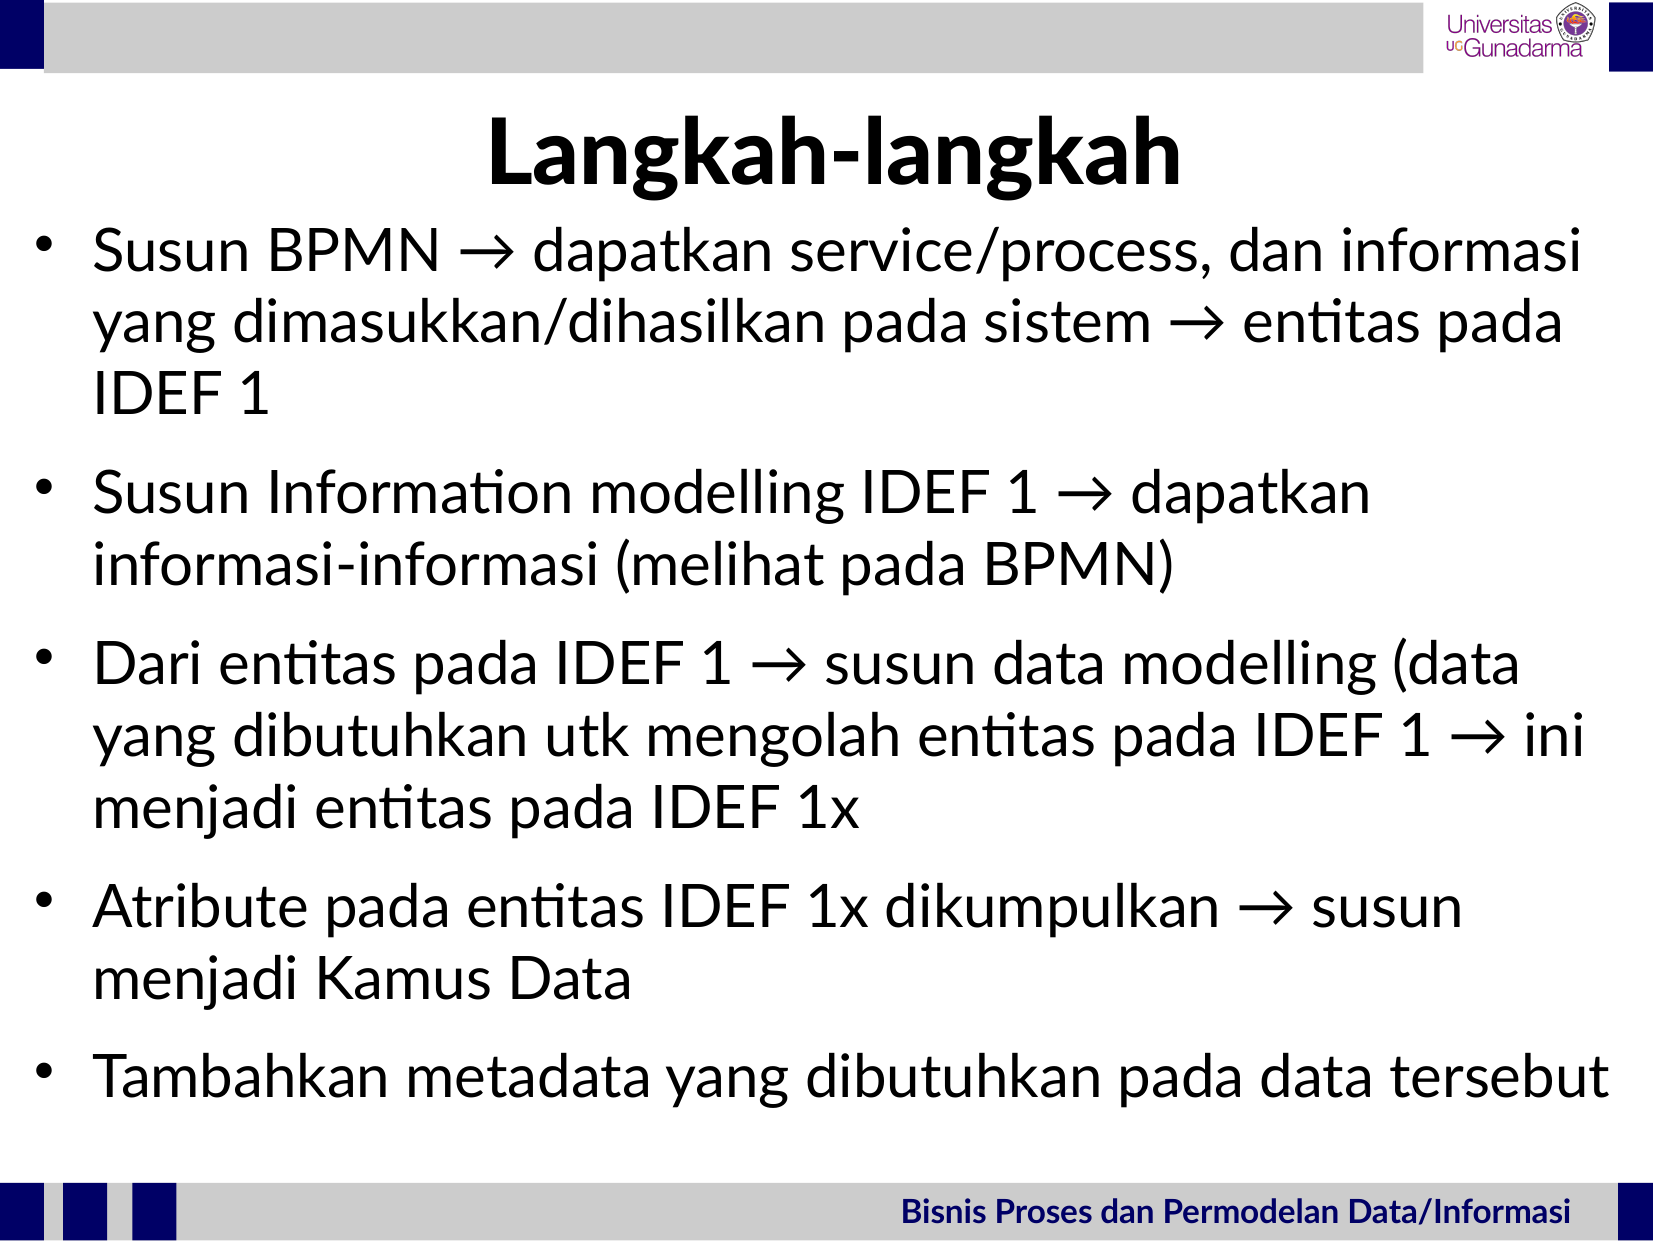

Langkah-langkah
Susun BPMN → dapatkan service/process, dan informasi yang dimasukkan/dihasilkan pada sistem → entitas pada IDEF 1
Susun Information modelling IDEF 1 → dapatkan informasi-informasi (melihat pada BPMN)
Dari entitas pada IDEF 1 → susun data modelling (data yang dibutuhkan utk mengolah entitas pada IDEF 1 → ini menjadi entitas pada IDEF 1x
Atribute pada entitas IDEF 1x dikumpulkan → susun menjadi Kamus Data
Tambahkan metadata yang dibutuhkan pada data tersebut